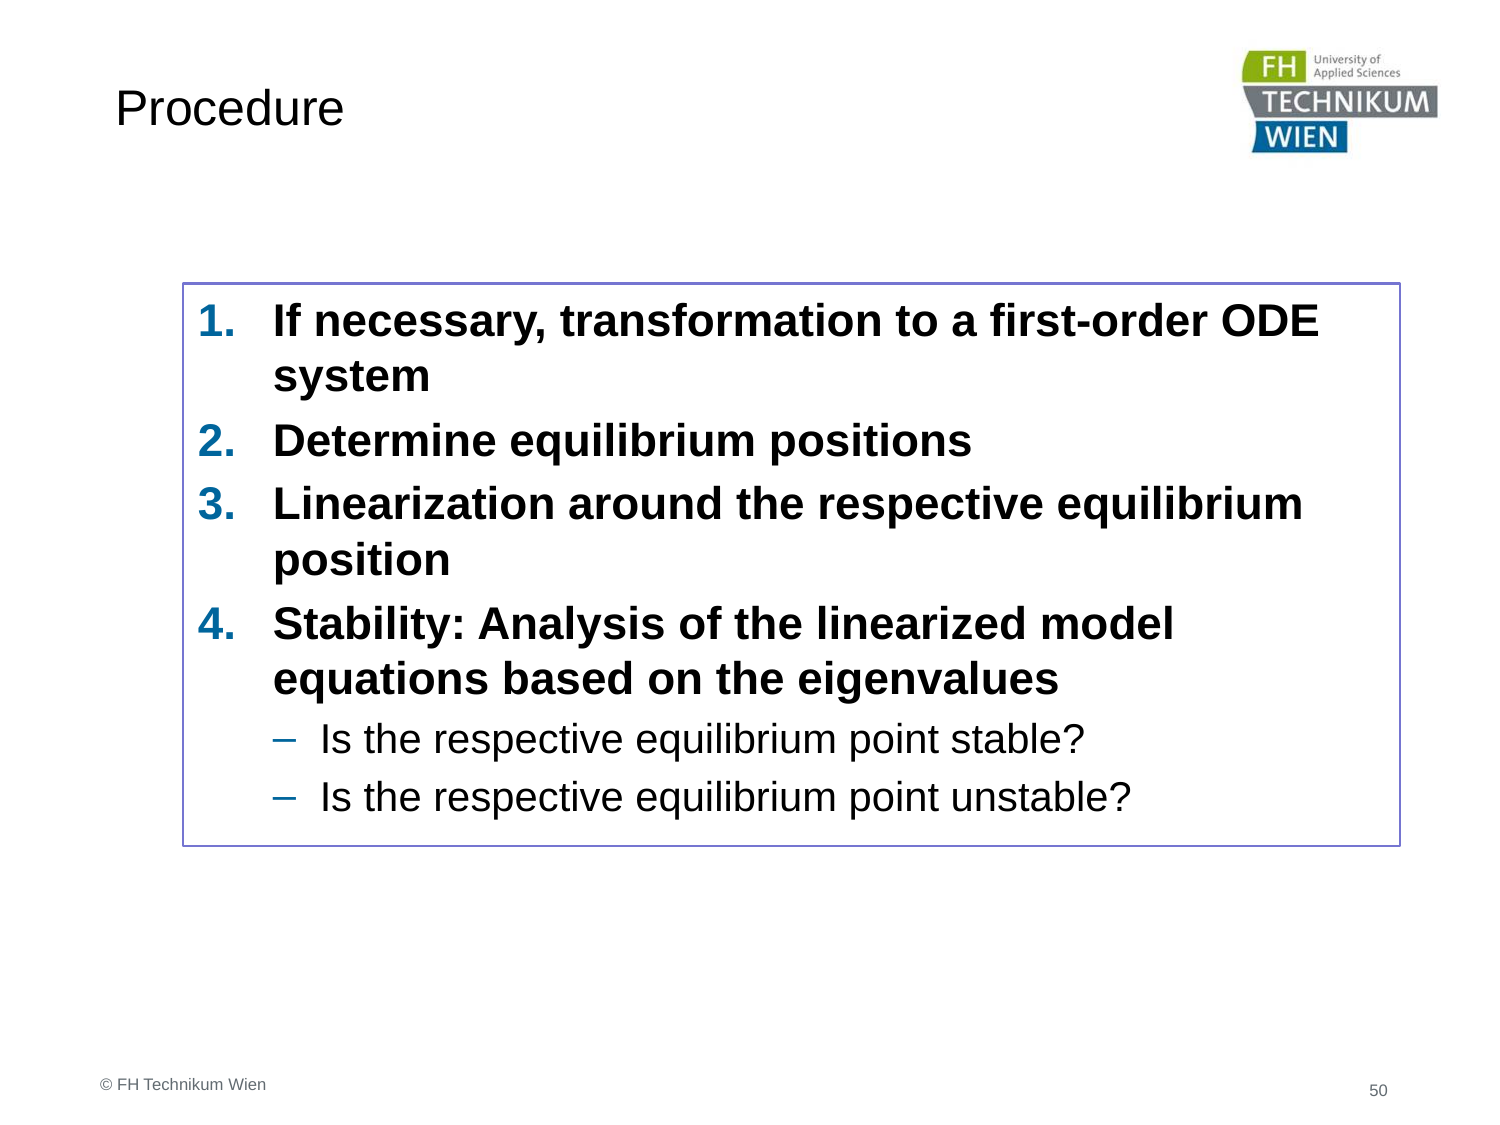

# Procedure
If necessary, transformation to a first-order ODE system
Determine equilibrium positions
Linearization around the respective equilibrium position
Stability: Analysis of the linearized model equations based on the eigenvalues
Is the respective equilibrium point stable?
Is the respective equilibrium point unstable?

© FH Technikum Wien

50